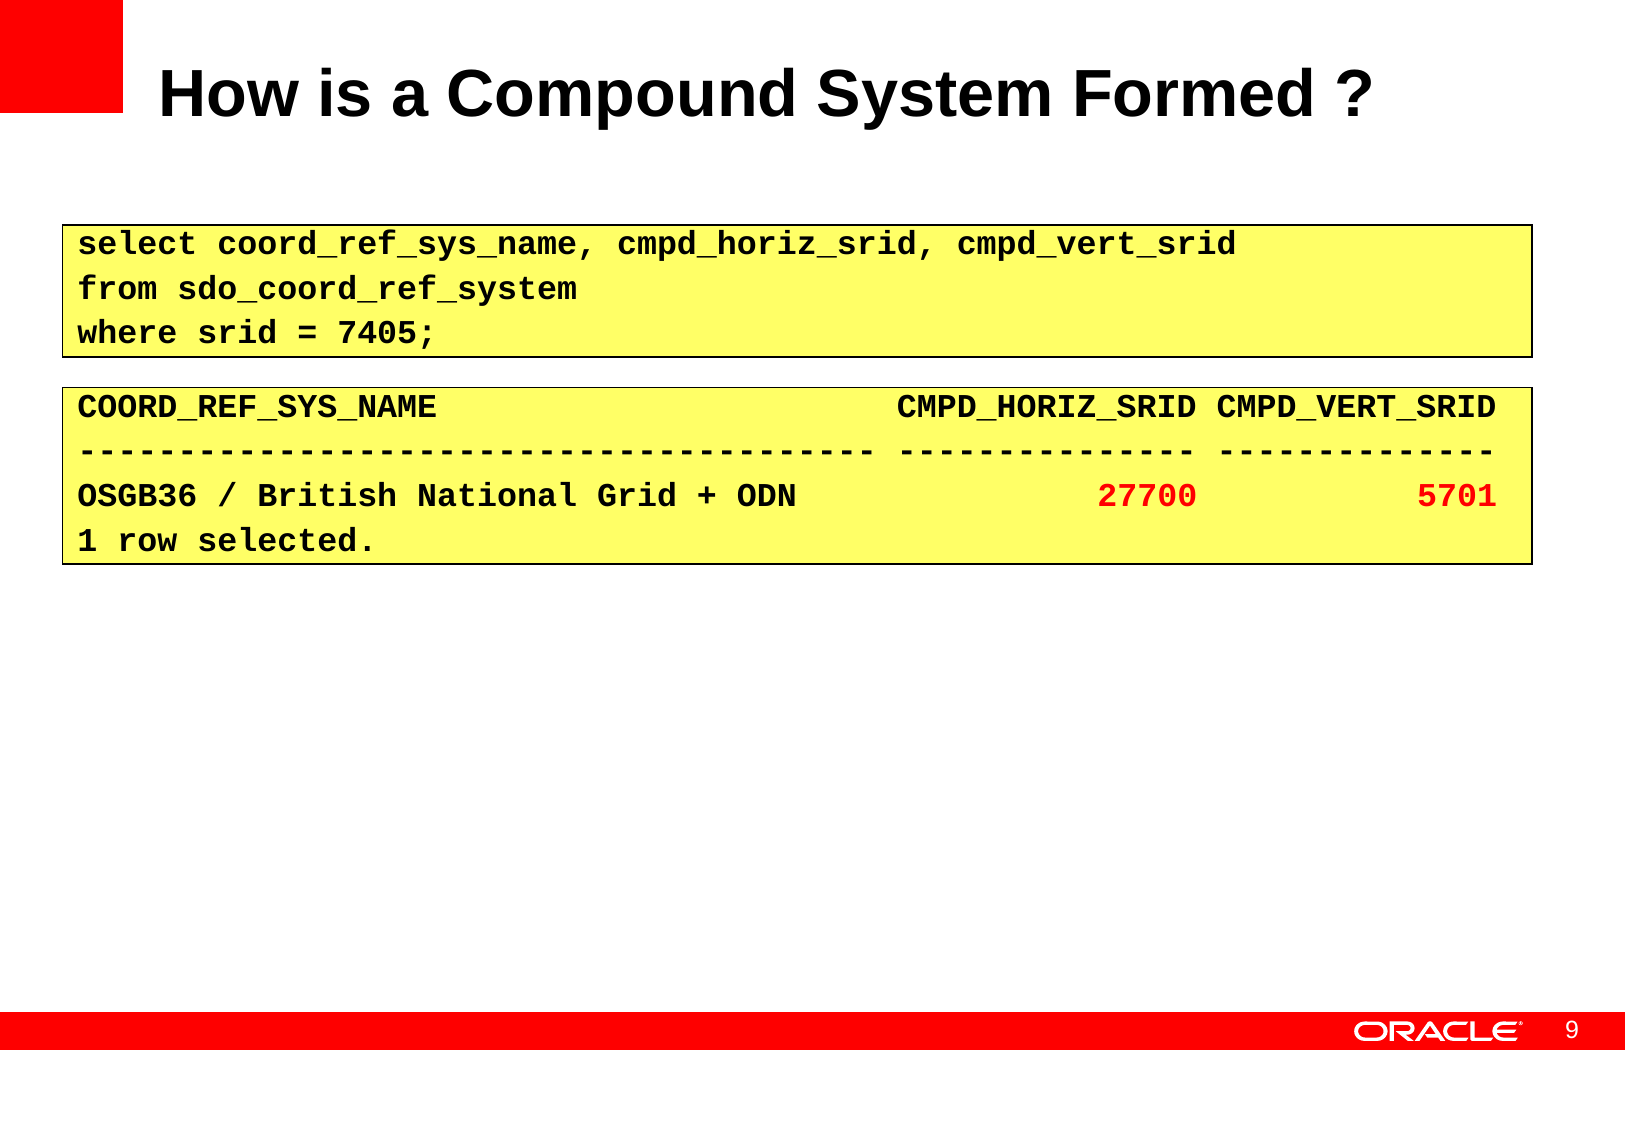

# How is a Compound System Formed ?
select coord_ref_sys_name, cmpd_horiz_srid, cmpd_vert_srid
from sdo_coord_ref_system
where srid = 7405;
COORD_REF_SYS_NAME                       CMPD_HORIZ_SRID CMPD_VERT_SRID
---------------------------------------- --------------- --------------
OSGB36 / British National Grid + ODN               27700           5701
1 row selected.